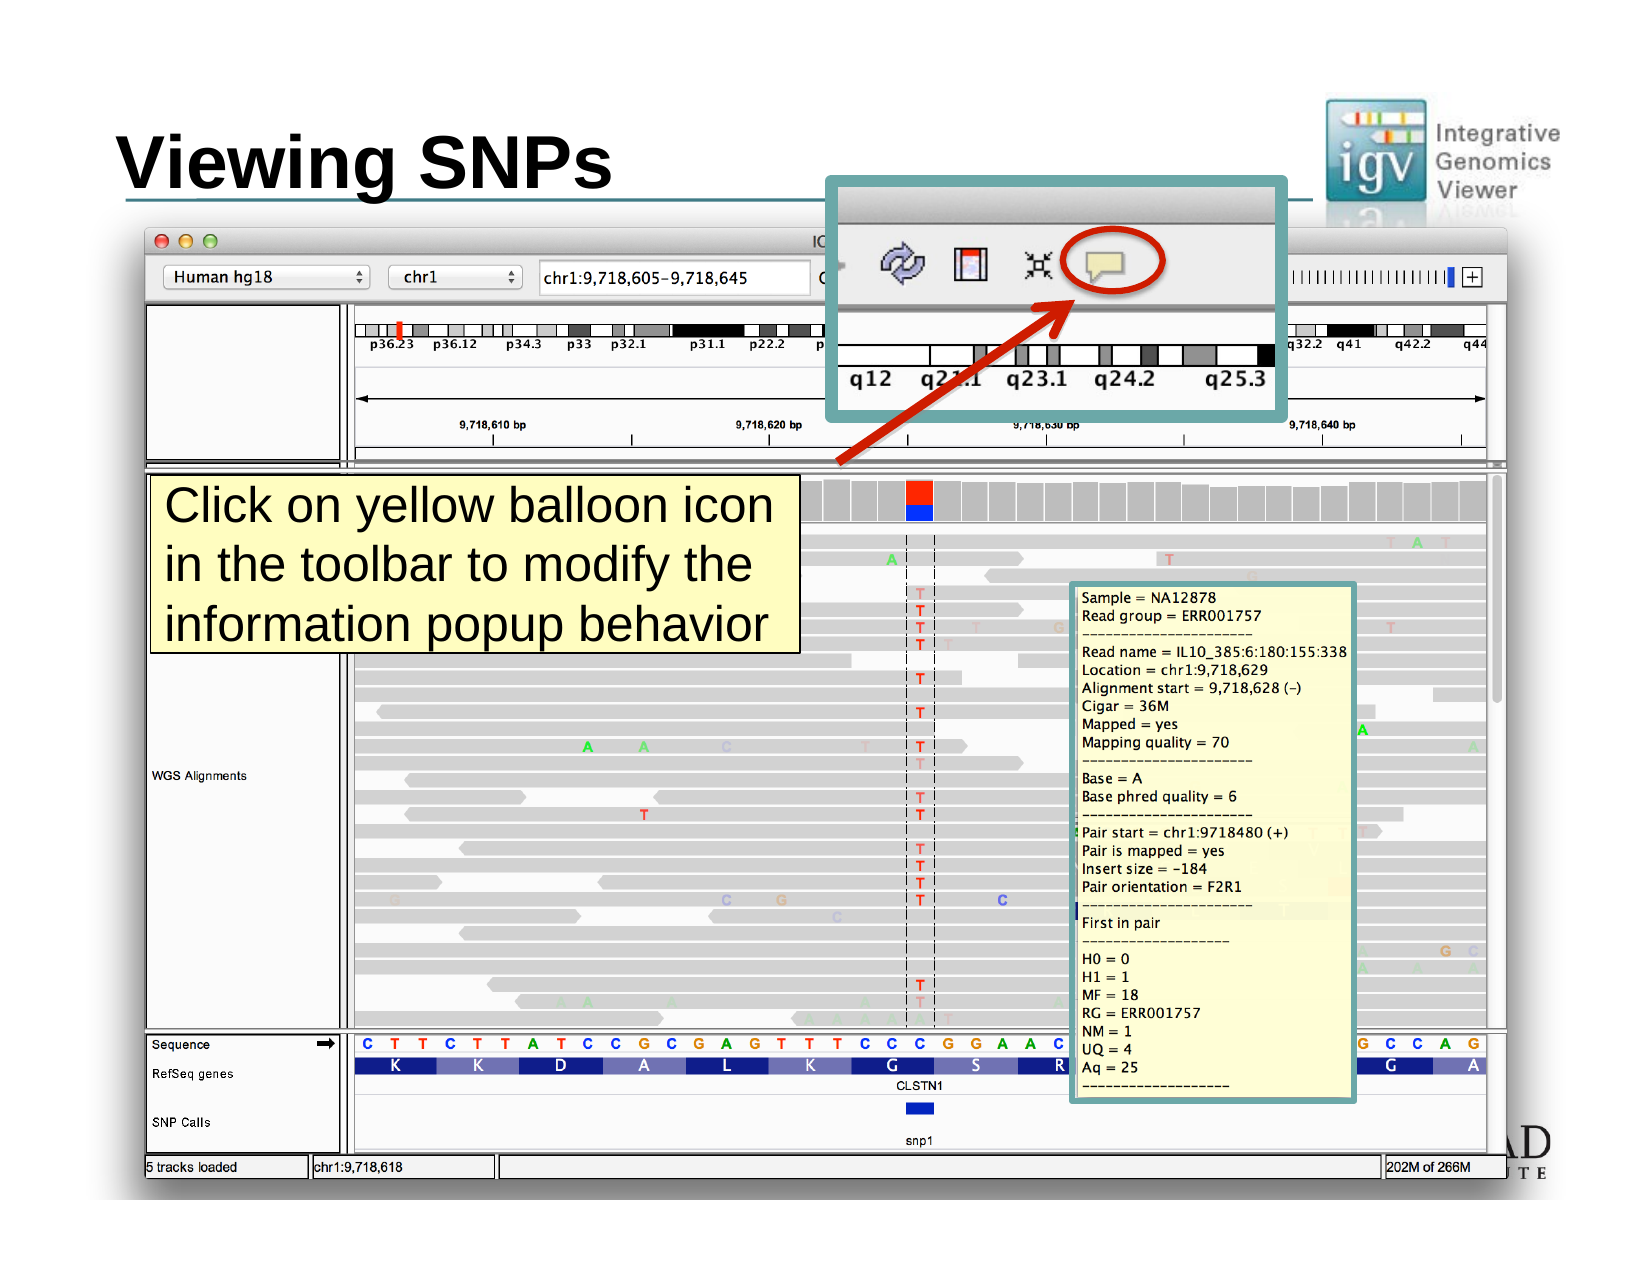

# Viewing SNPs

Click on yellow balloon icon in the toolbar to modify the information popup behavior